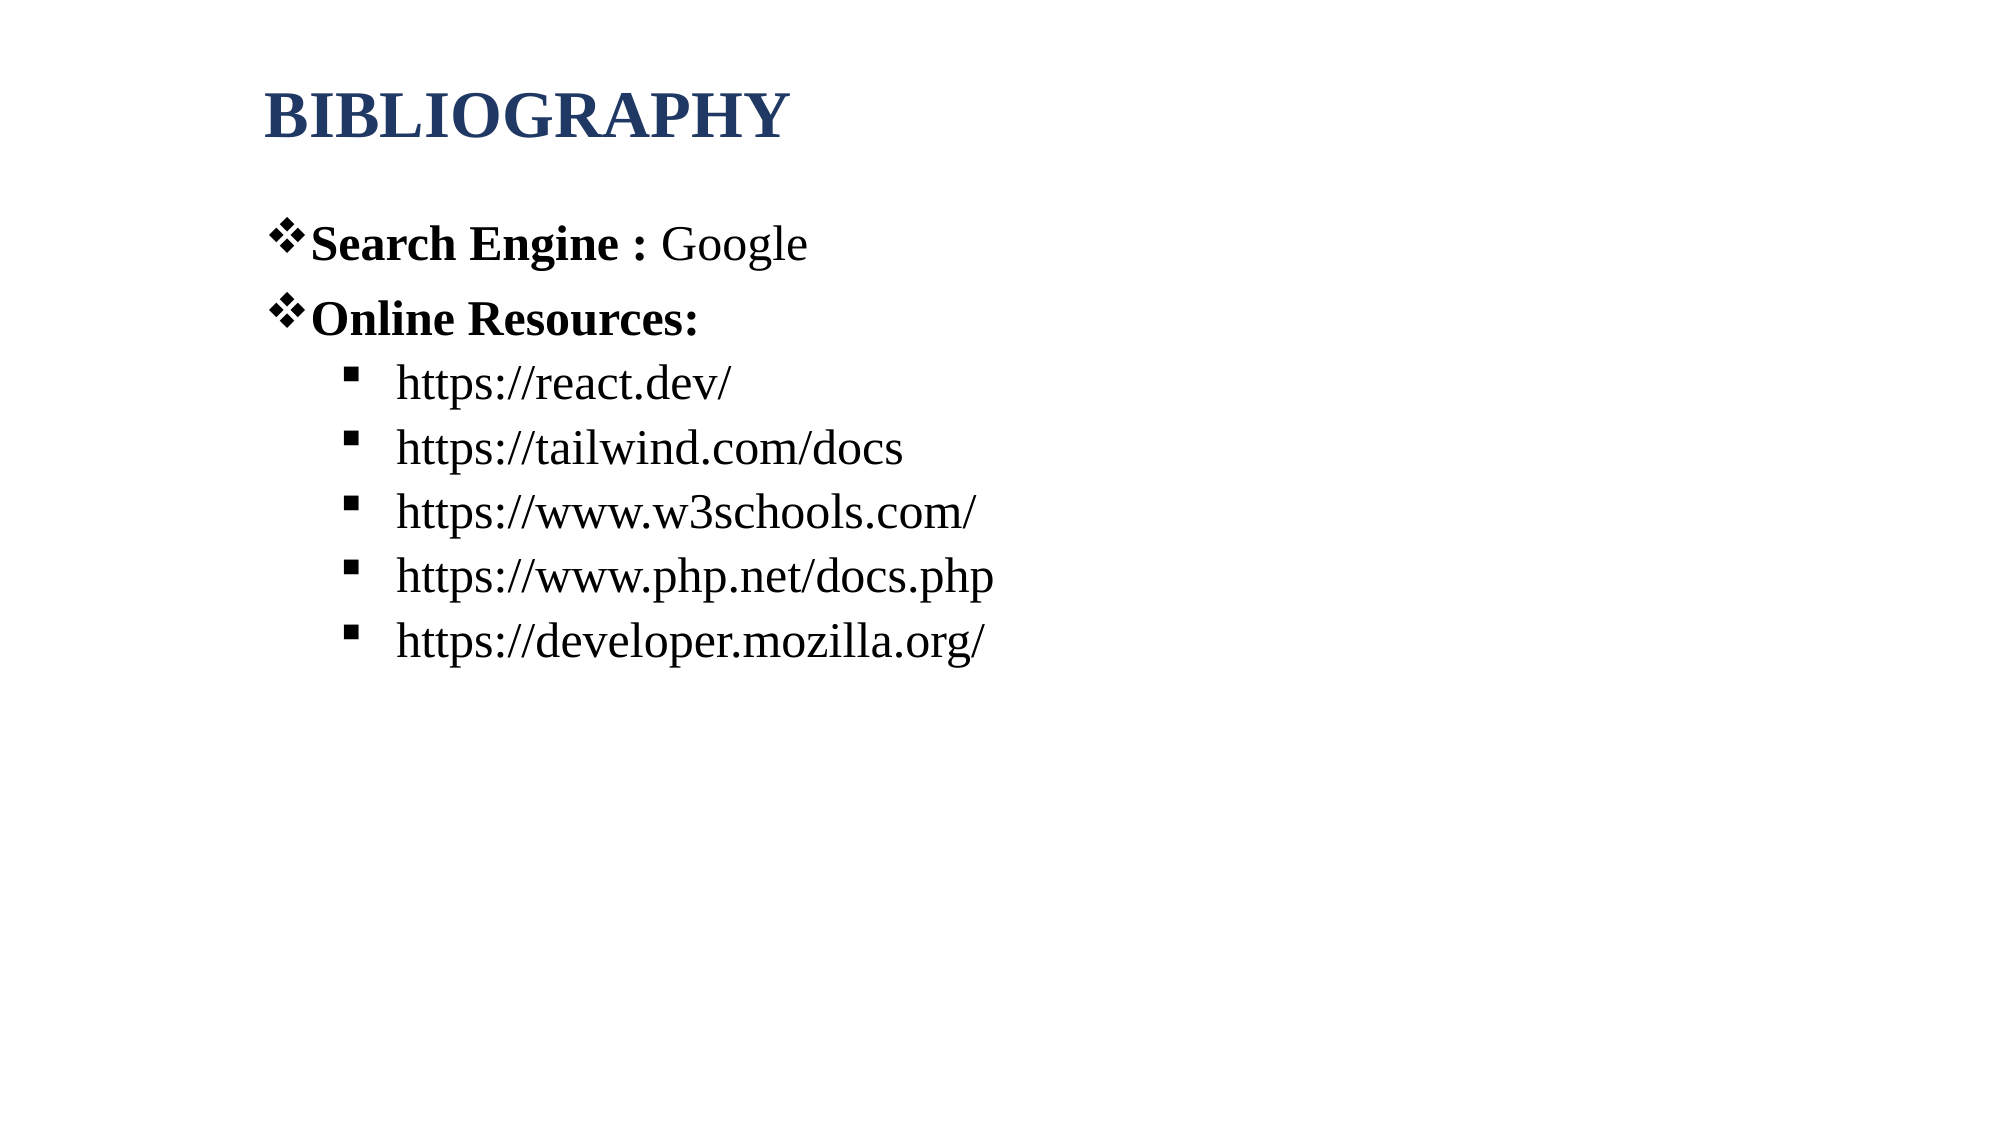

# BIBLIOGRAPHY
Search Engine : Google
Online Resources:
https://react.dev/
https://tailwind.com/docs
https://www.w3schools.com/
https://www.php.net/docs.php
https://developer.mozilla.org/